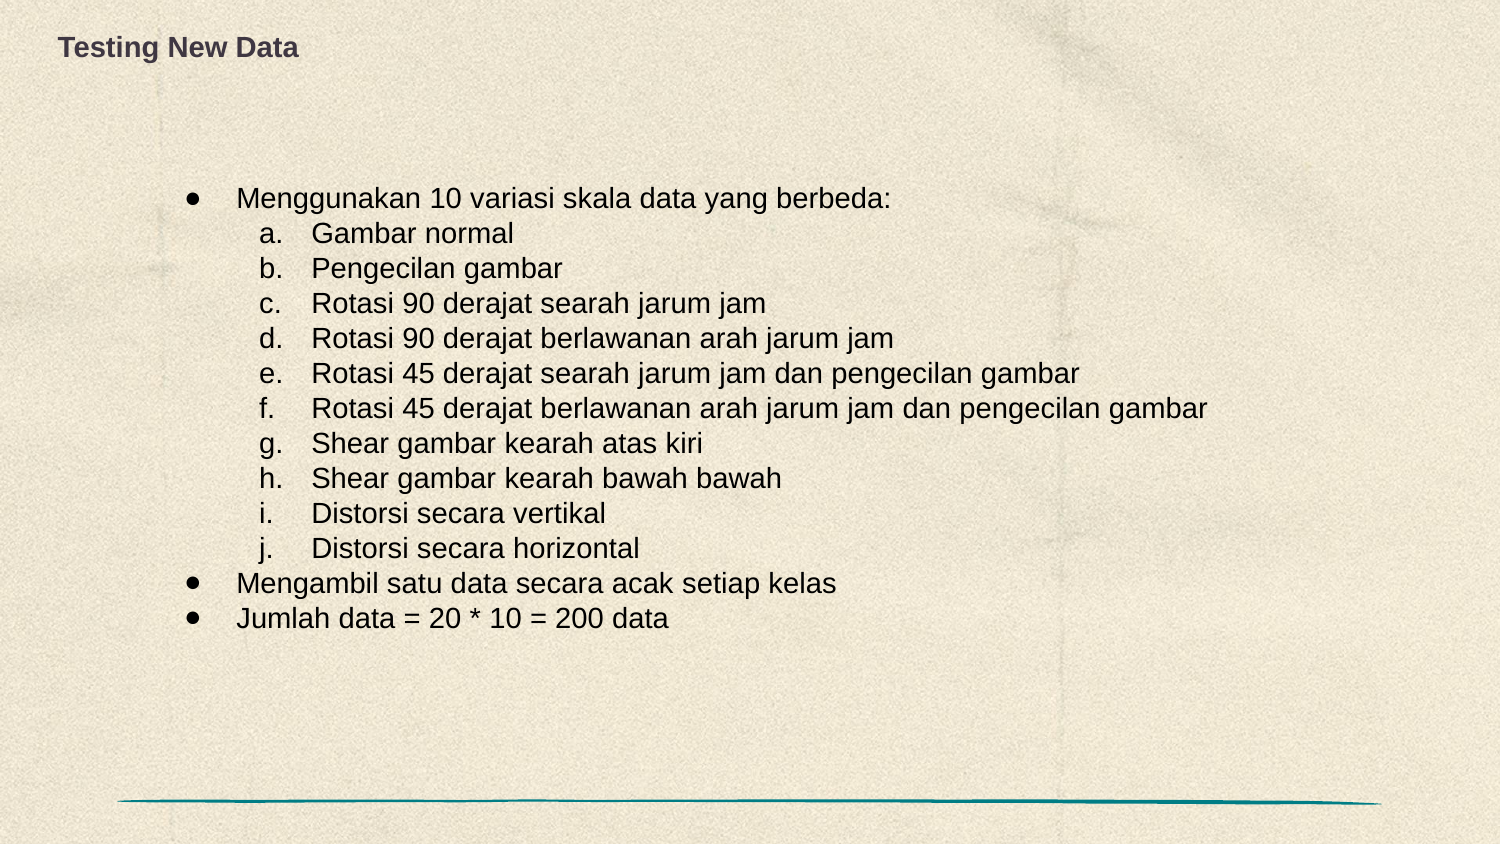

# Testing New Data
Menggunakan 10 variasi skala data yang berbeda:
Gambar normal
Pengecilan gambar
Rotasi 90 derajat searah jarum jam
Rotasi 90 derajat berlawanan arah jarum jam
Rotasi 45 derajat searah jarum jam dan pengecilan gambar
Rotasi 45 derajat berlawanan arah jarum jam dan pengecilan gambar
Shear gambar kearah atas kiri
Shear gambar kearah bawah bawah
Distorsi secara vertikal
Distorsi secara horizontal
Mengambil satu data secara acak setiap kelas
Jumlah data = 20 * 10 = 200 data